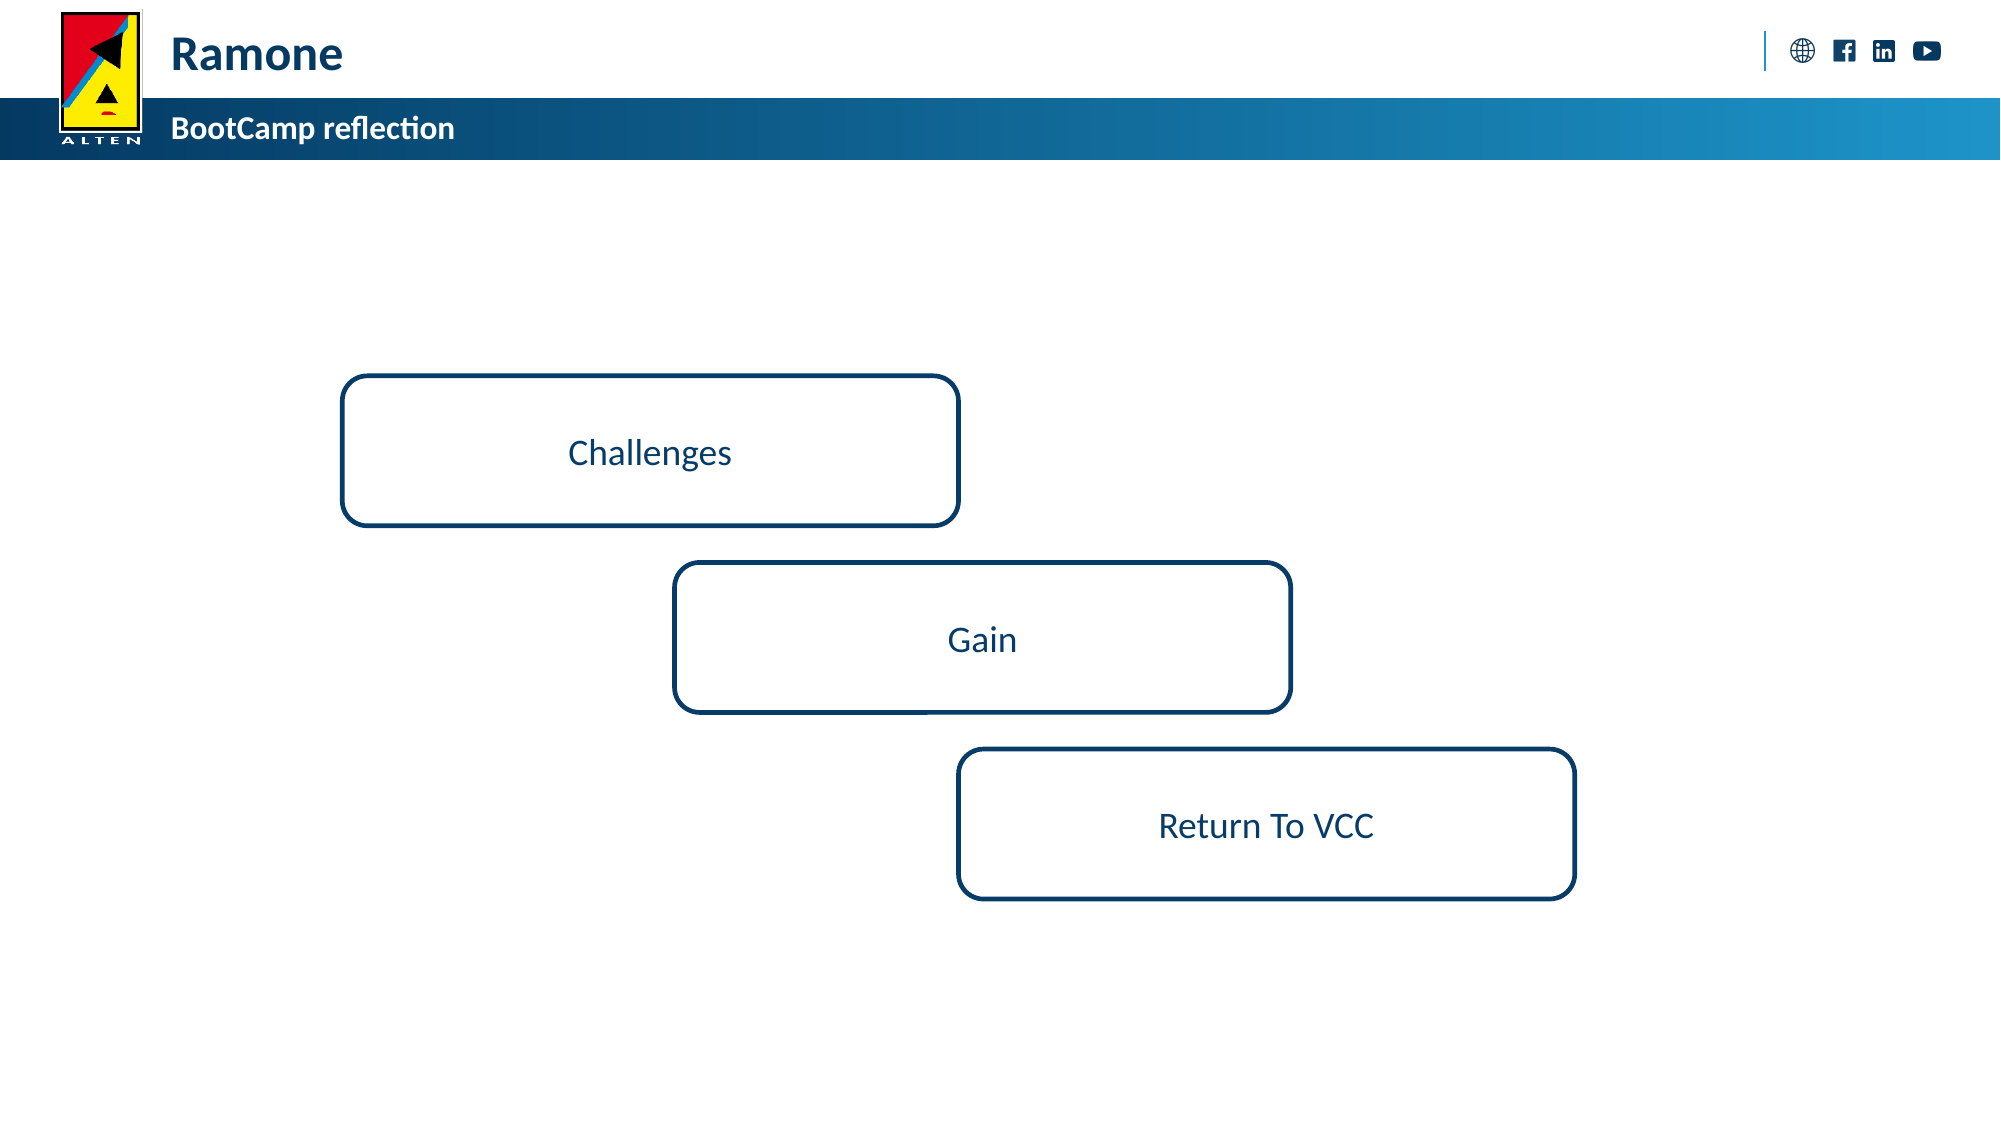

Ramone
BootCamp reflection
Challenges
Gain
Return To VCC